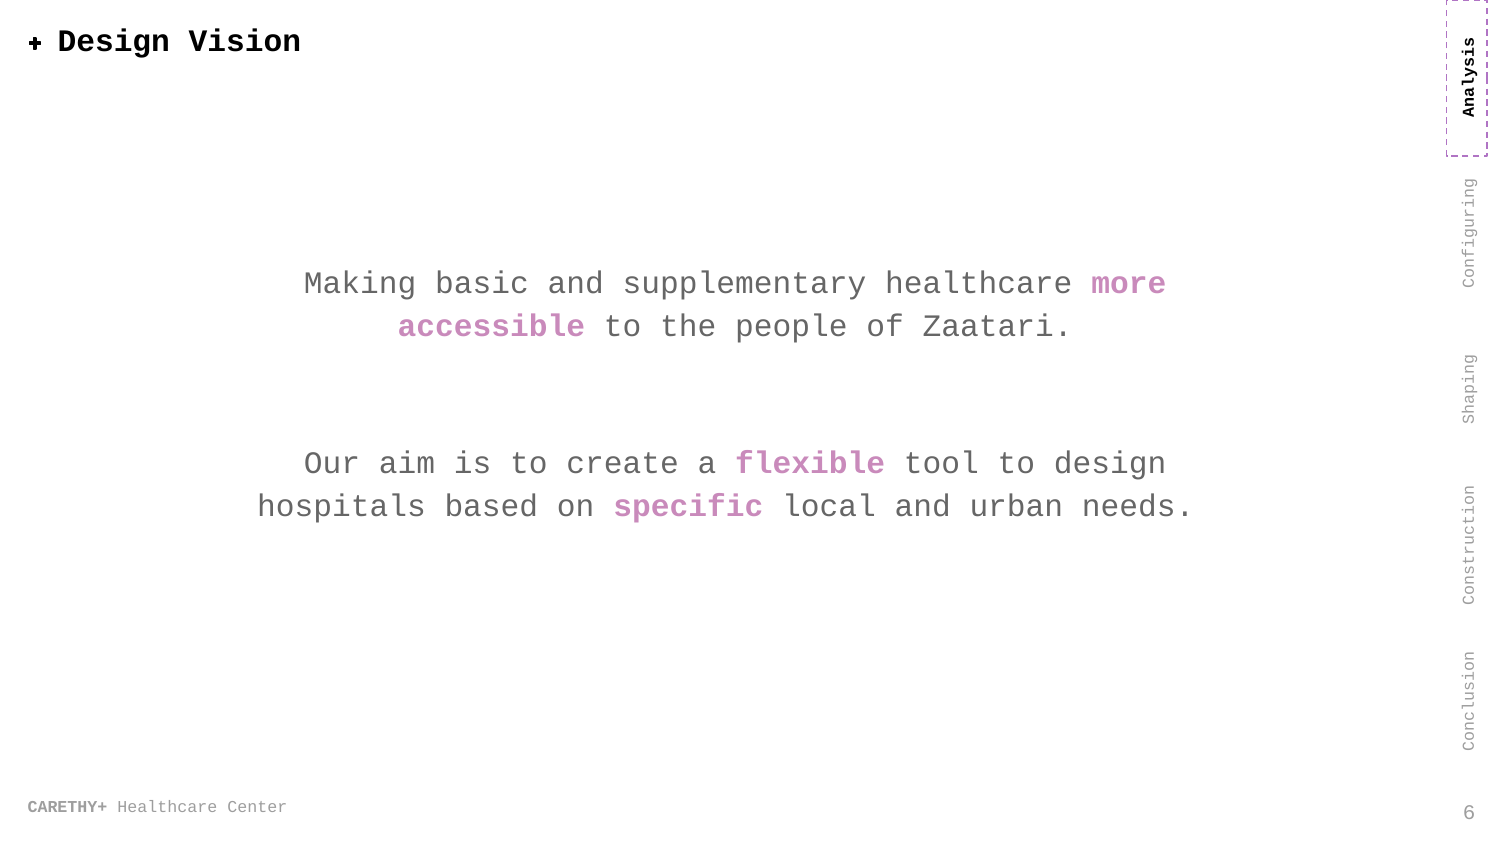

# Design Vision
Analysis
Making basic and supplementary healthcare more accessible to the people of Zaatari.
Our aim is to create a flexible tool to design hospitals based on specific local and urban needs.
6